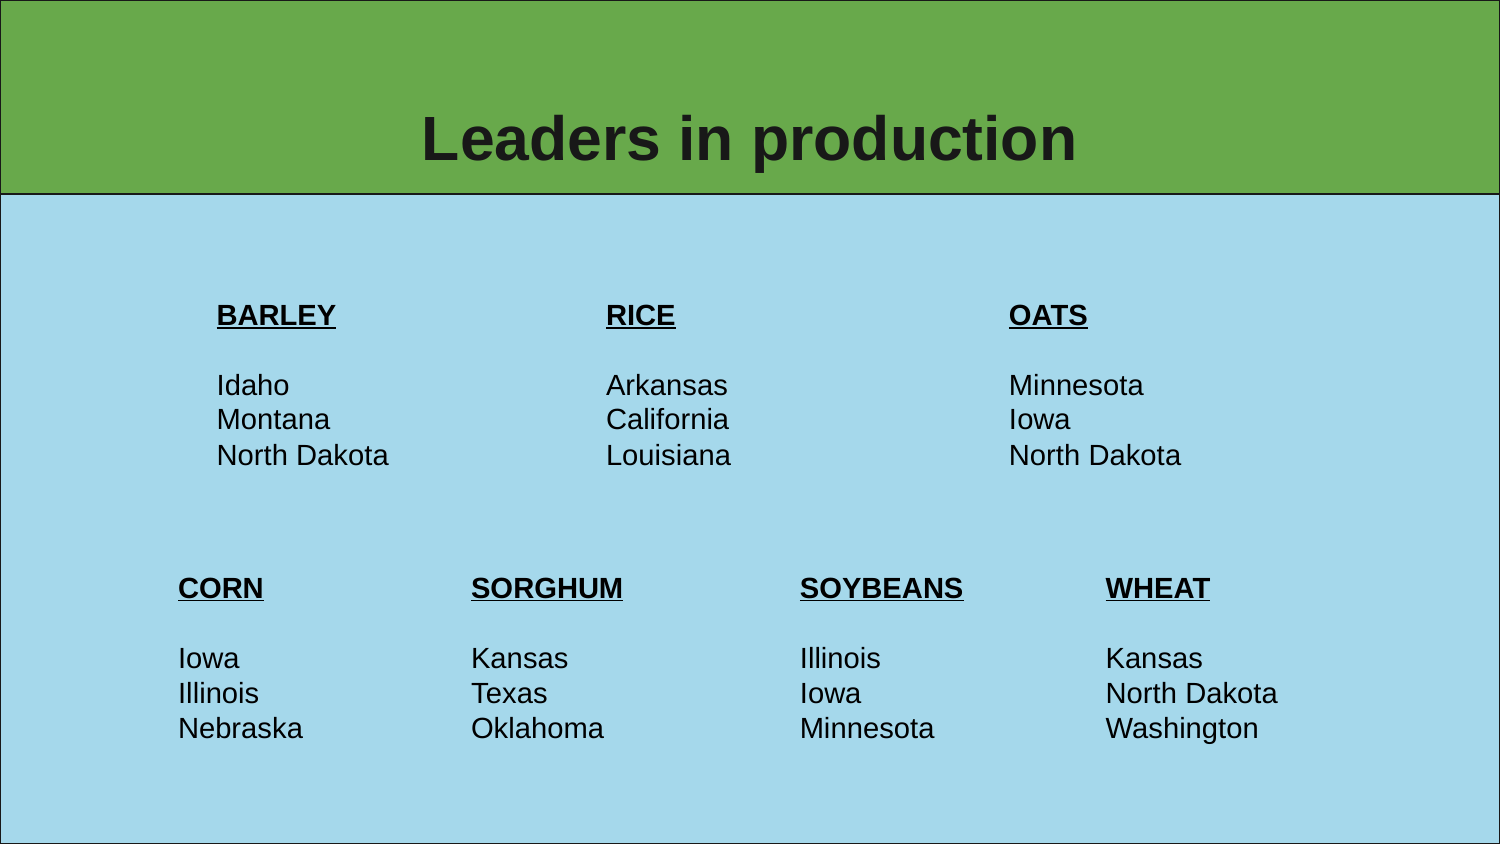

# Leaders in production
BARLEY

Idaho
Montana
North Dakota
RICE

Arkansas
California
Louisiana
OATS

Minnesota
Iowa
North Dakota
CORN

Iowa
Illinois
Nebraska
SORGHUM

Kansas
Texas
Oklahoma
SOYBEANS

Illinois
Iowa
Minnesota
WHEAT

Kansas
North Dakota
Washington